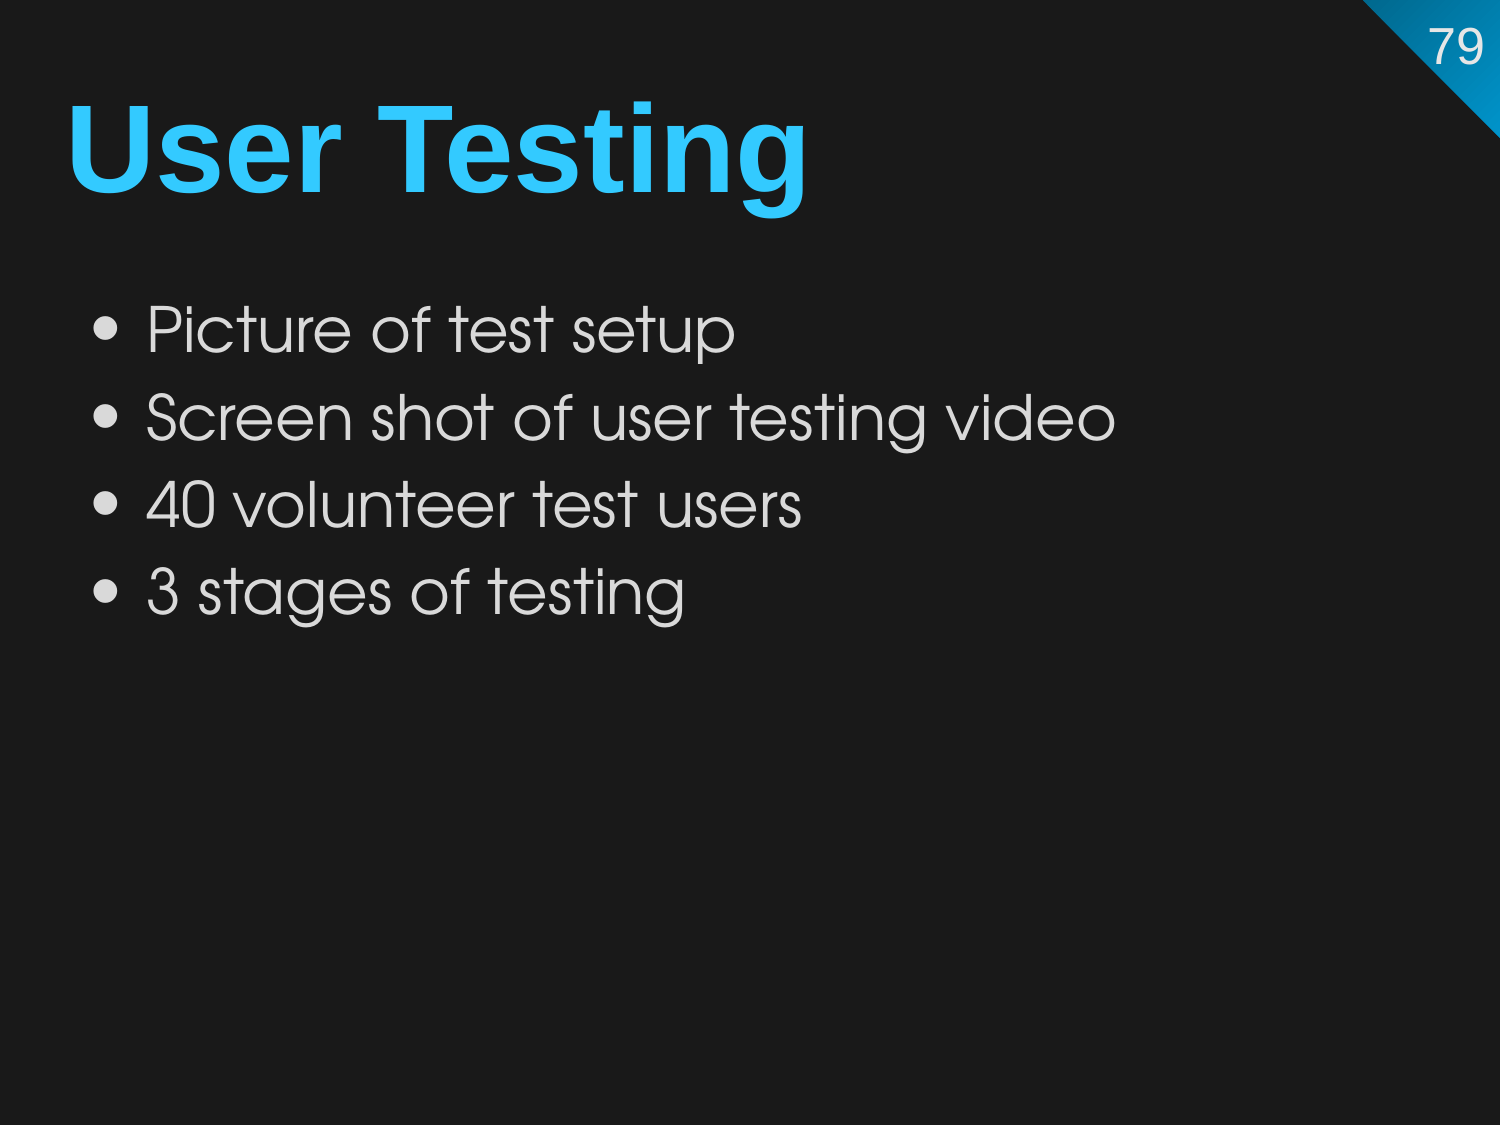

79
# User Testing
Picture of test setup
Screen shot of user testing video
40 volunteer test users
3 stages of testing